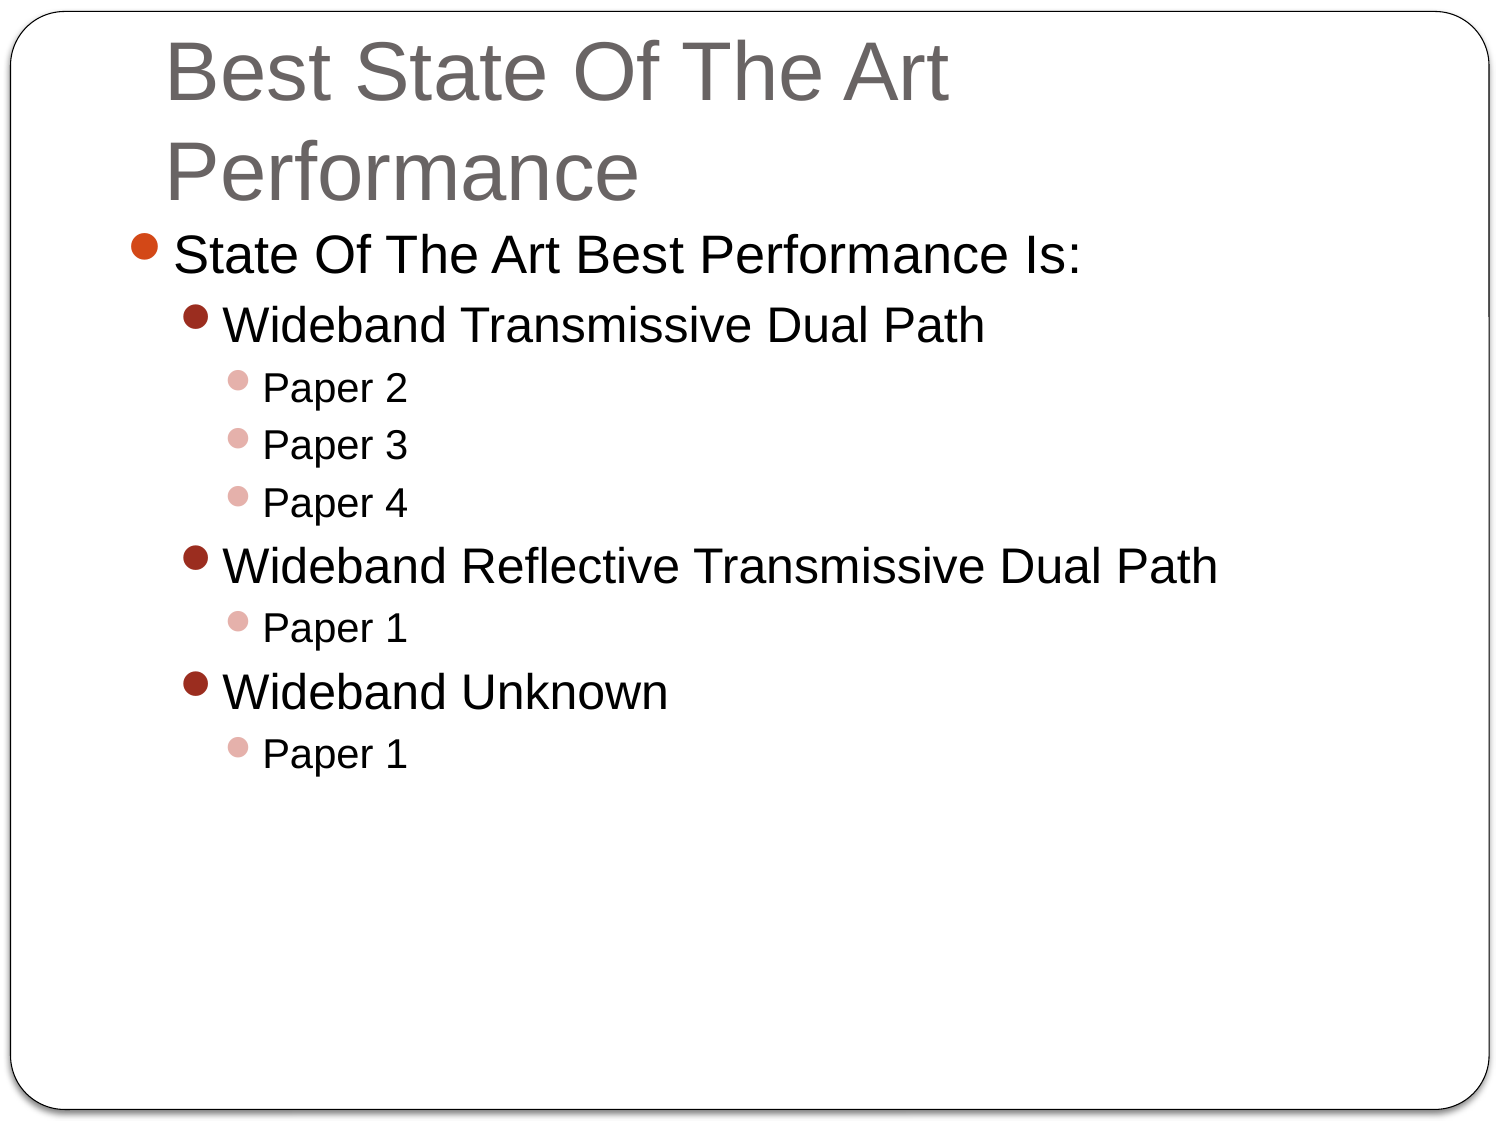

# Best State Of The Art Performance
State Of The Art Best Performance Is:
Wideband Transmissive Dual Path
Paper 2
Paper 3
Paper 4
Wideband Reflective Transmissive Dual Path
Paper 1
Wideband Unknown
Paper 1